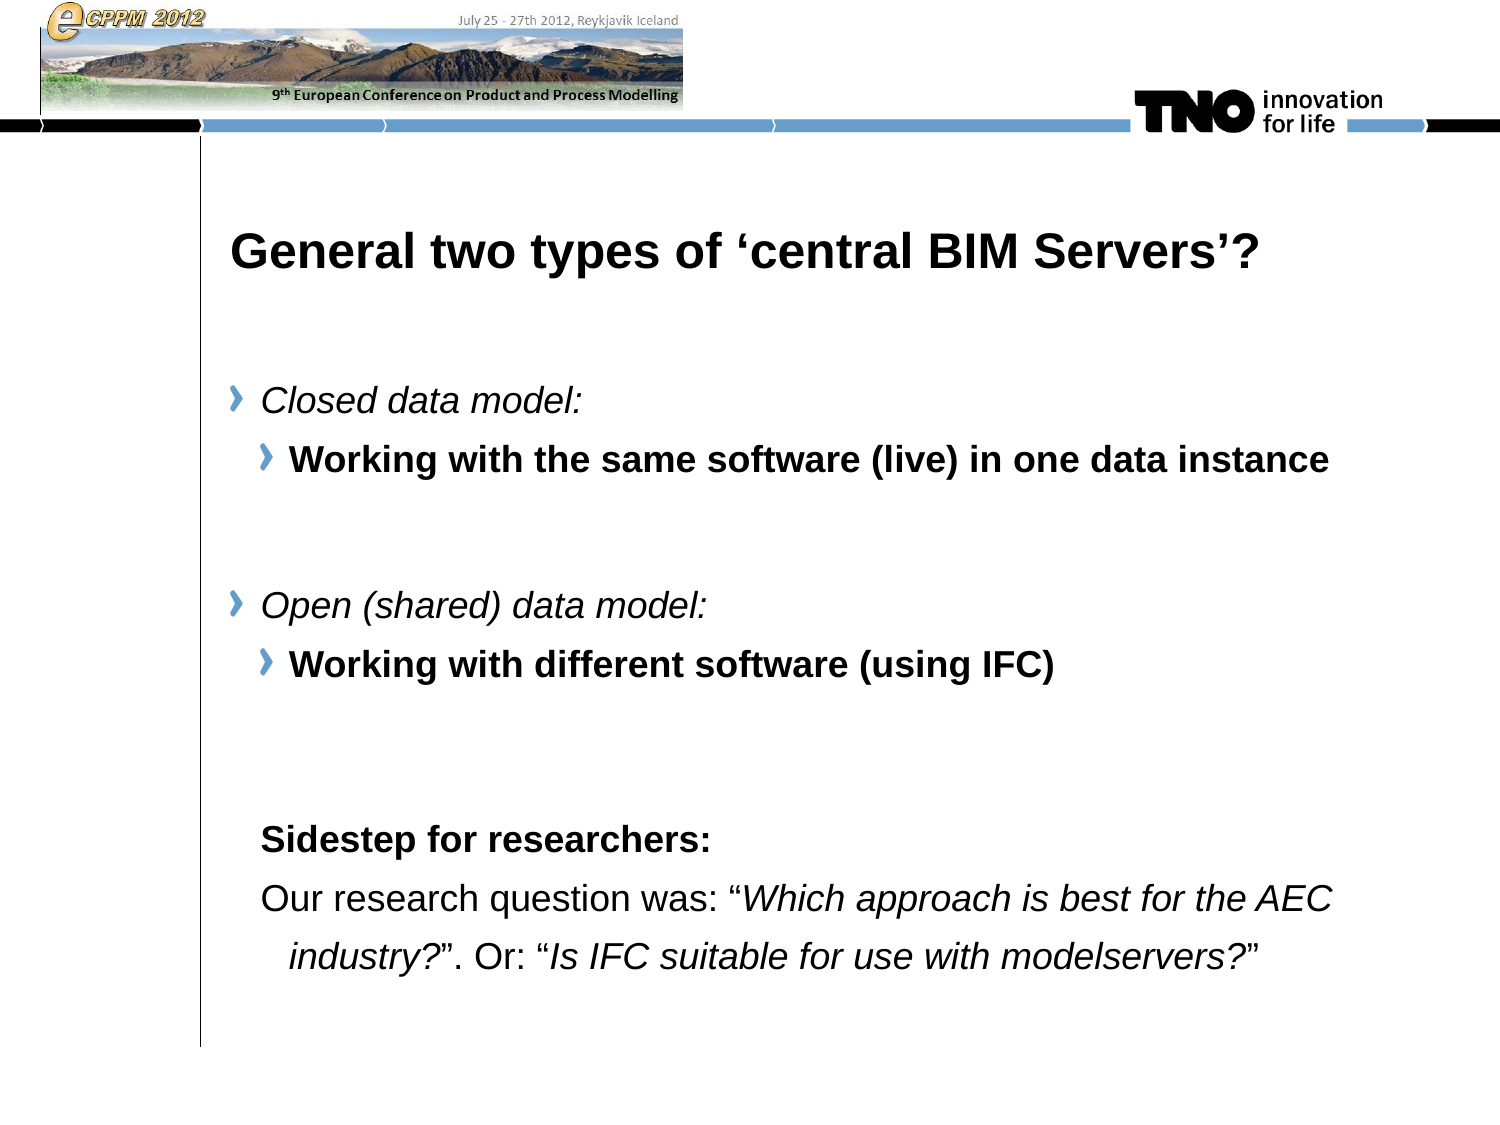

# General two types of ‘central BIM Servers’?
Closed data model:
Working with the same software (live) in one data instance

Open (shared) data model:
Working with different software (using IFC)

Sidestep for researchers:
Our research question was: “Which approach is best for the AEC industry?”. Or: “Is IFC suitable for use with modelservers?”